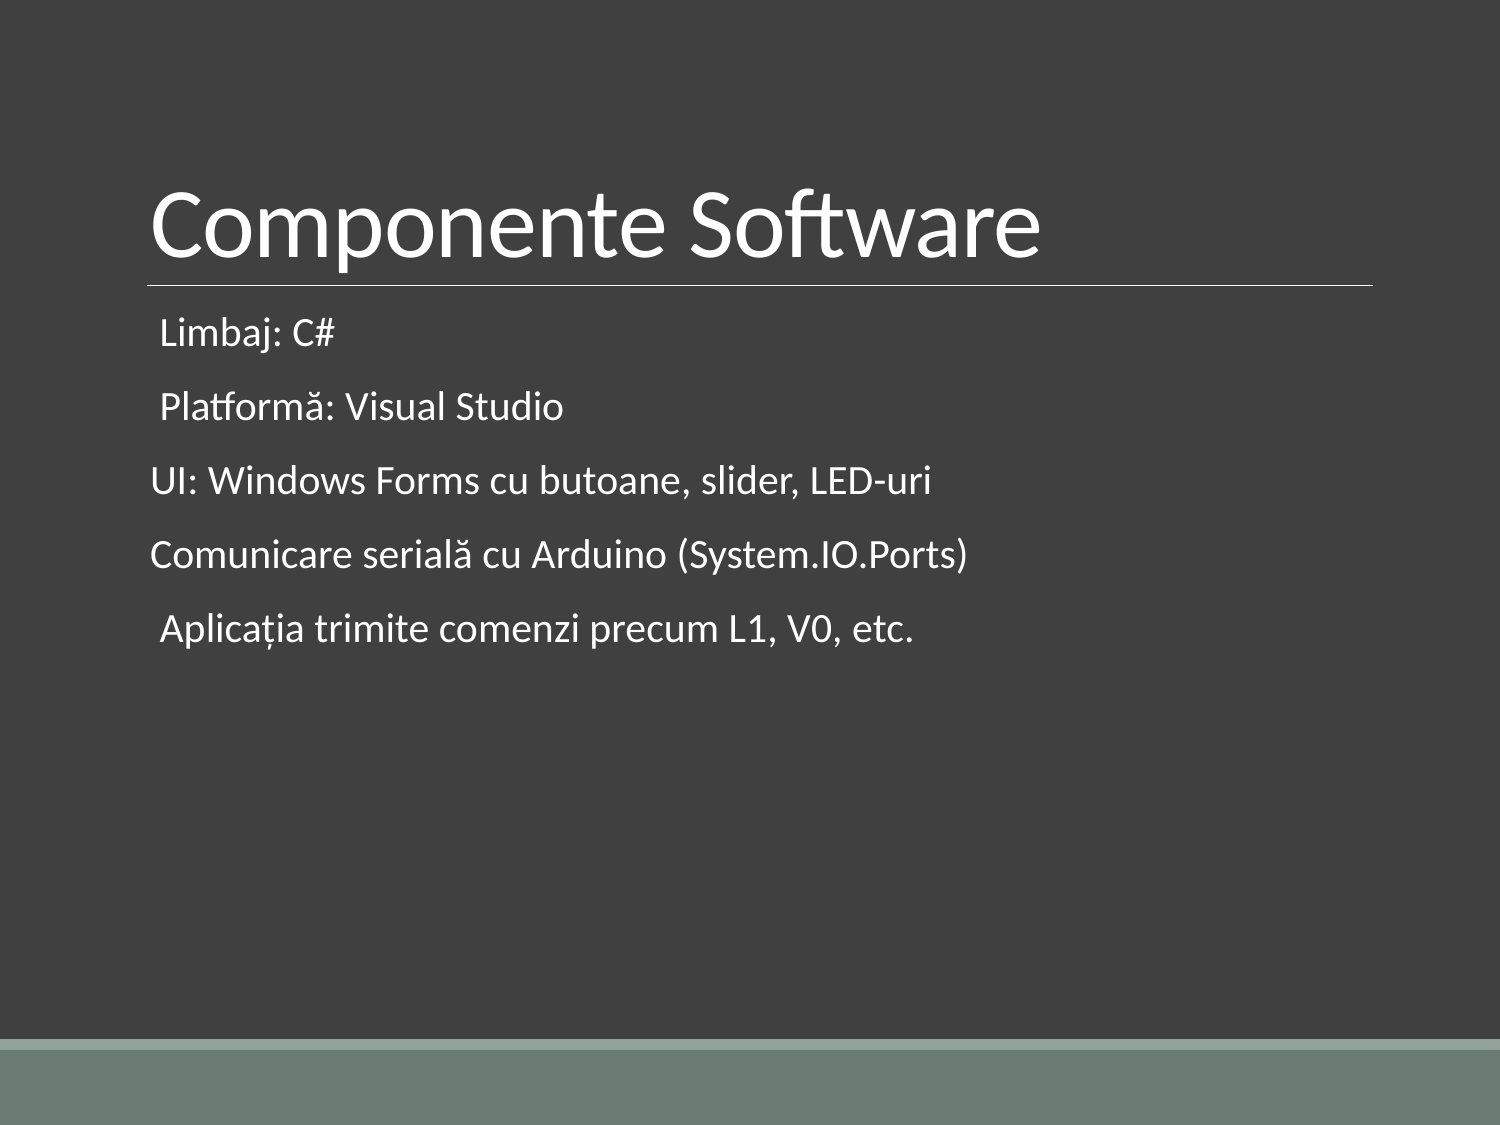

# Componente Software
 Limbaj: C#
 Platformă: Visual Studio
UI: Windows Forms cu butoane, slider, LED-uri
Comunicare serială cu Arduino (System.IO.Ports)
 Aplicația trimite comenzi precum L1, V0, etc.